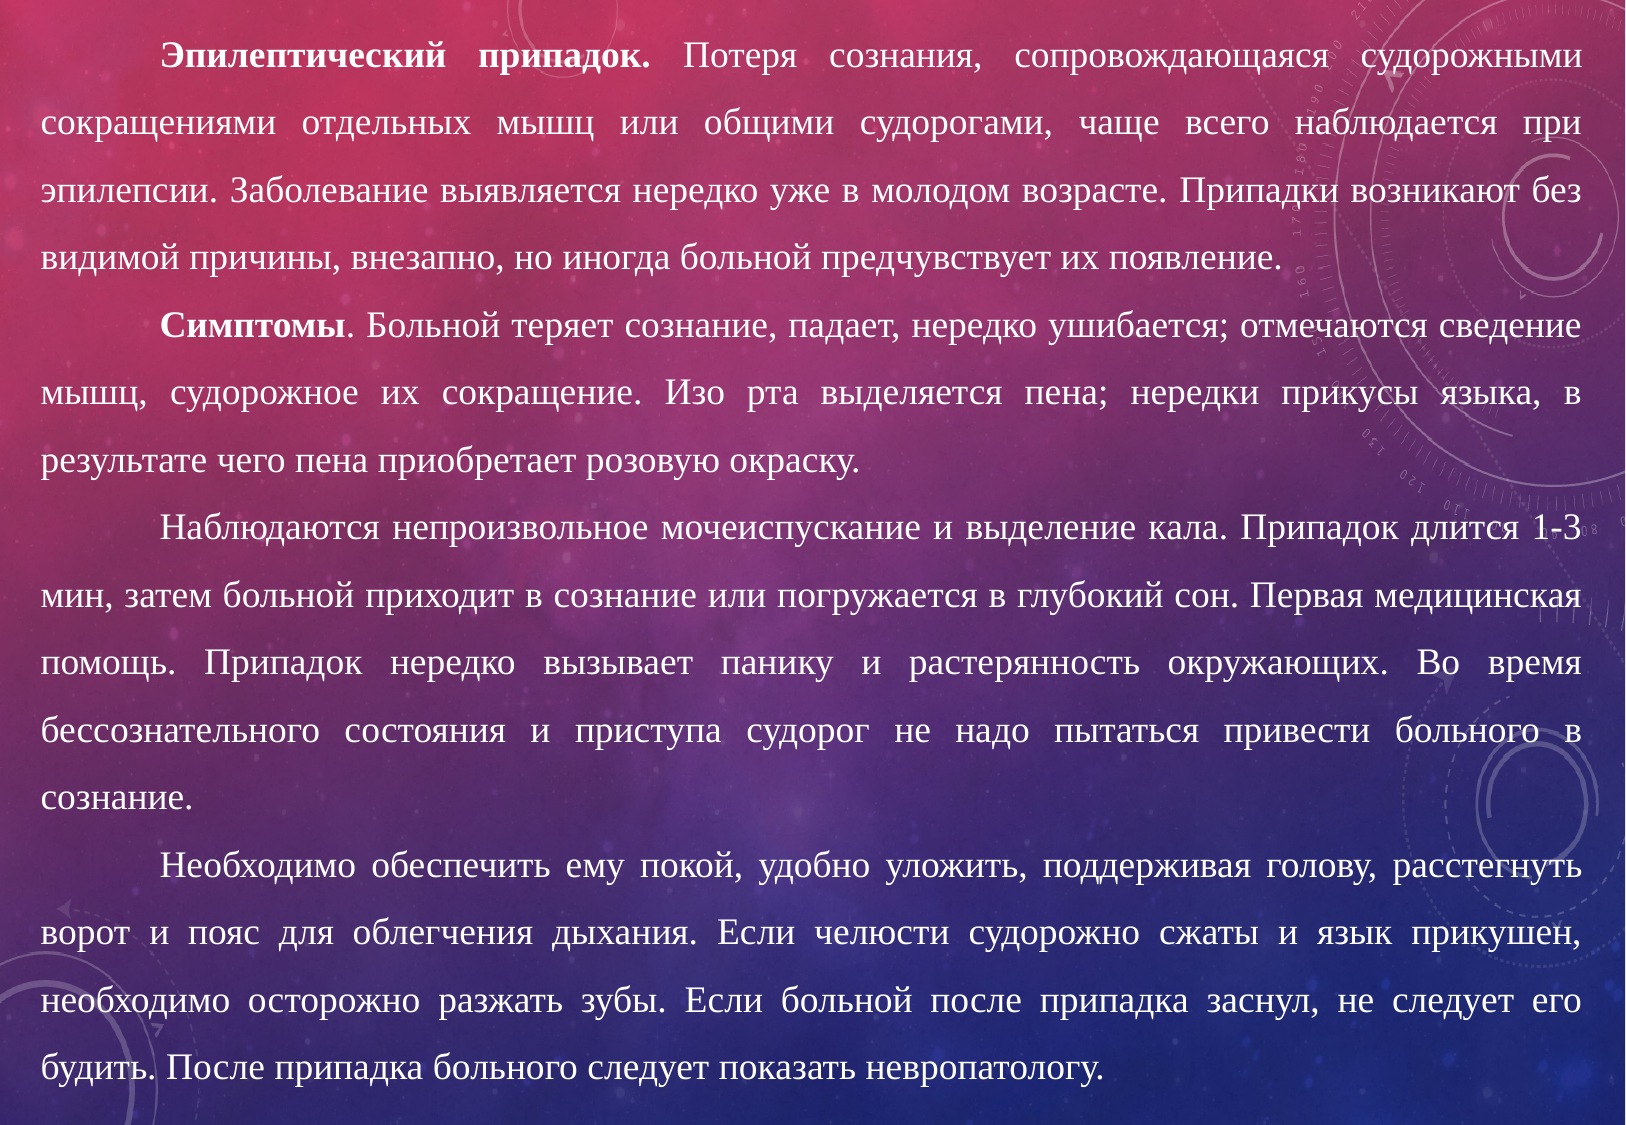

Эпилептический припадок. Потеря сознания, сопровождающаяся судорожными сокращениями отдельных мышц или общими судорогами, чаще всего наблюдается при эпилепсии. Заболевание выявляется нередко уже в молодом возрасте. Припадки возникают без видимой причины, внезапно, но иногда больной предчувствует их появление.
Симптомы. Больной теряет сознание, падает, нередко ушибается; отмечаются сведение мышц, судорожное их сокращение. Изо рта выделяется пена; нередки прикусы языка, в результате чего пена приобретает розовую окраску.
Наблюдаются непроизвольное мочеиспускание и выделение кала. Припадок длится 1-3 мин, затем больной приходит в сознание или погружается в глубокий сон. Первая медицинская помощь. Припадок нередко вызывает панику и растерянность окружающих. Во время бессознательного состояния и приступа судорог не надо пытаться привести больного в сознание.
Необходимо обеспечить ему покой, удобно уложить, поддерживая голову, расстегнуть ворот и пояс для облегчения дыхания. Если челюсти судорожно сжаты и язык прикушен, необходимо осторожно разжать зубы. Если больной после припадка заснул, не следует его будить. После припадка больного следует показать невропатологу.